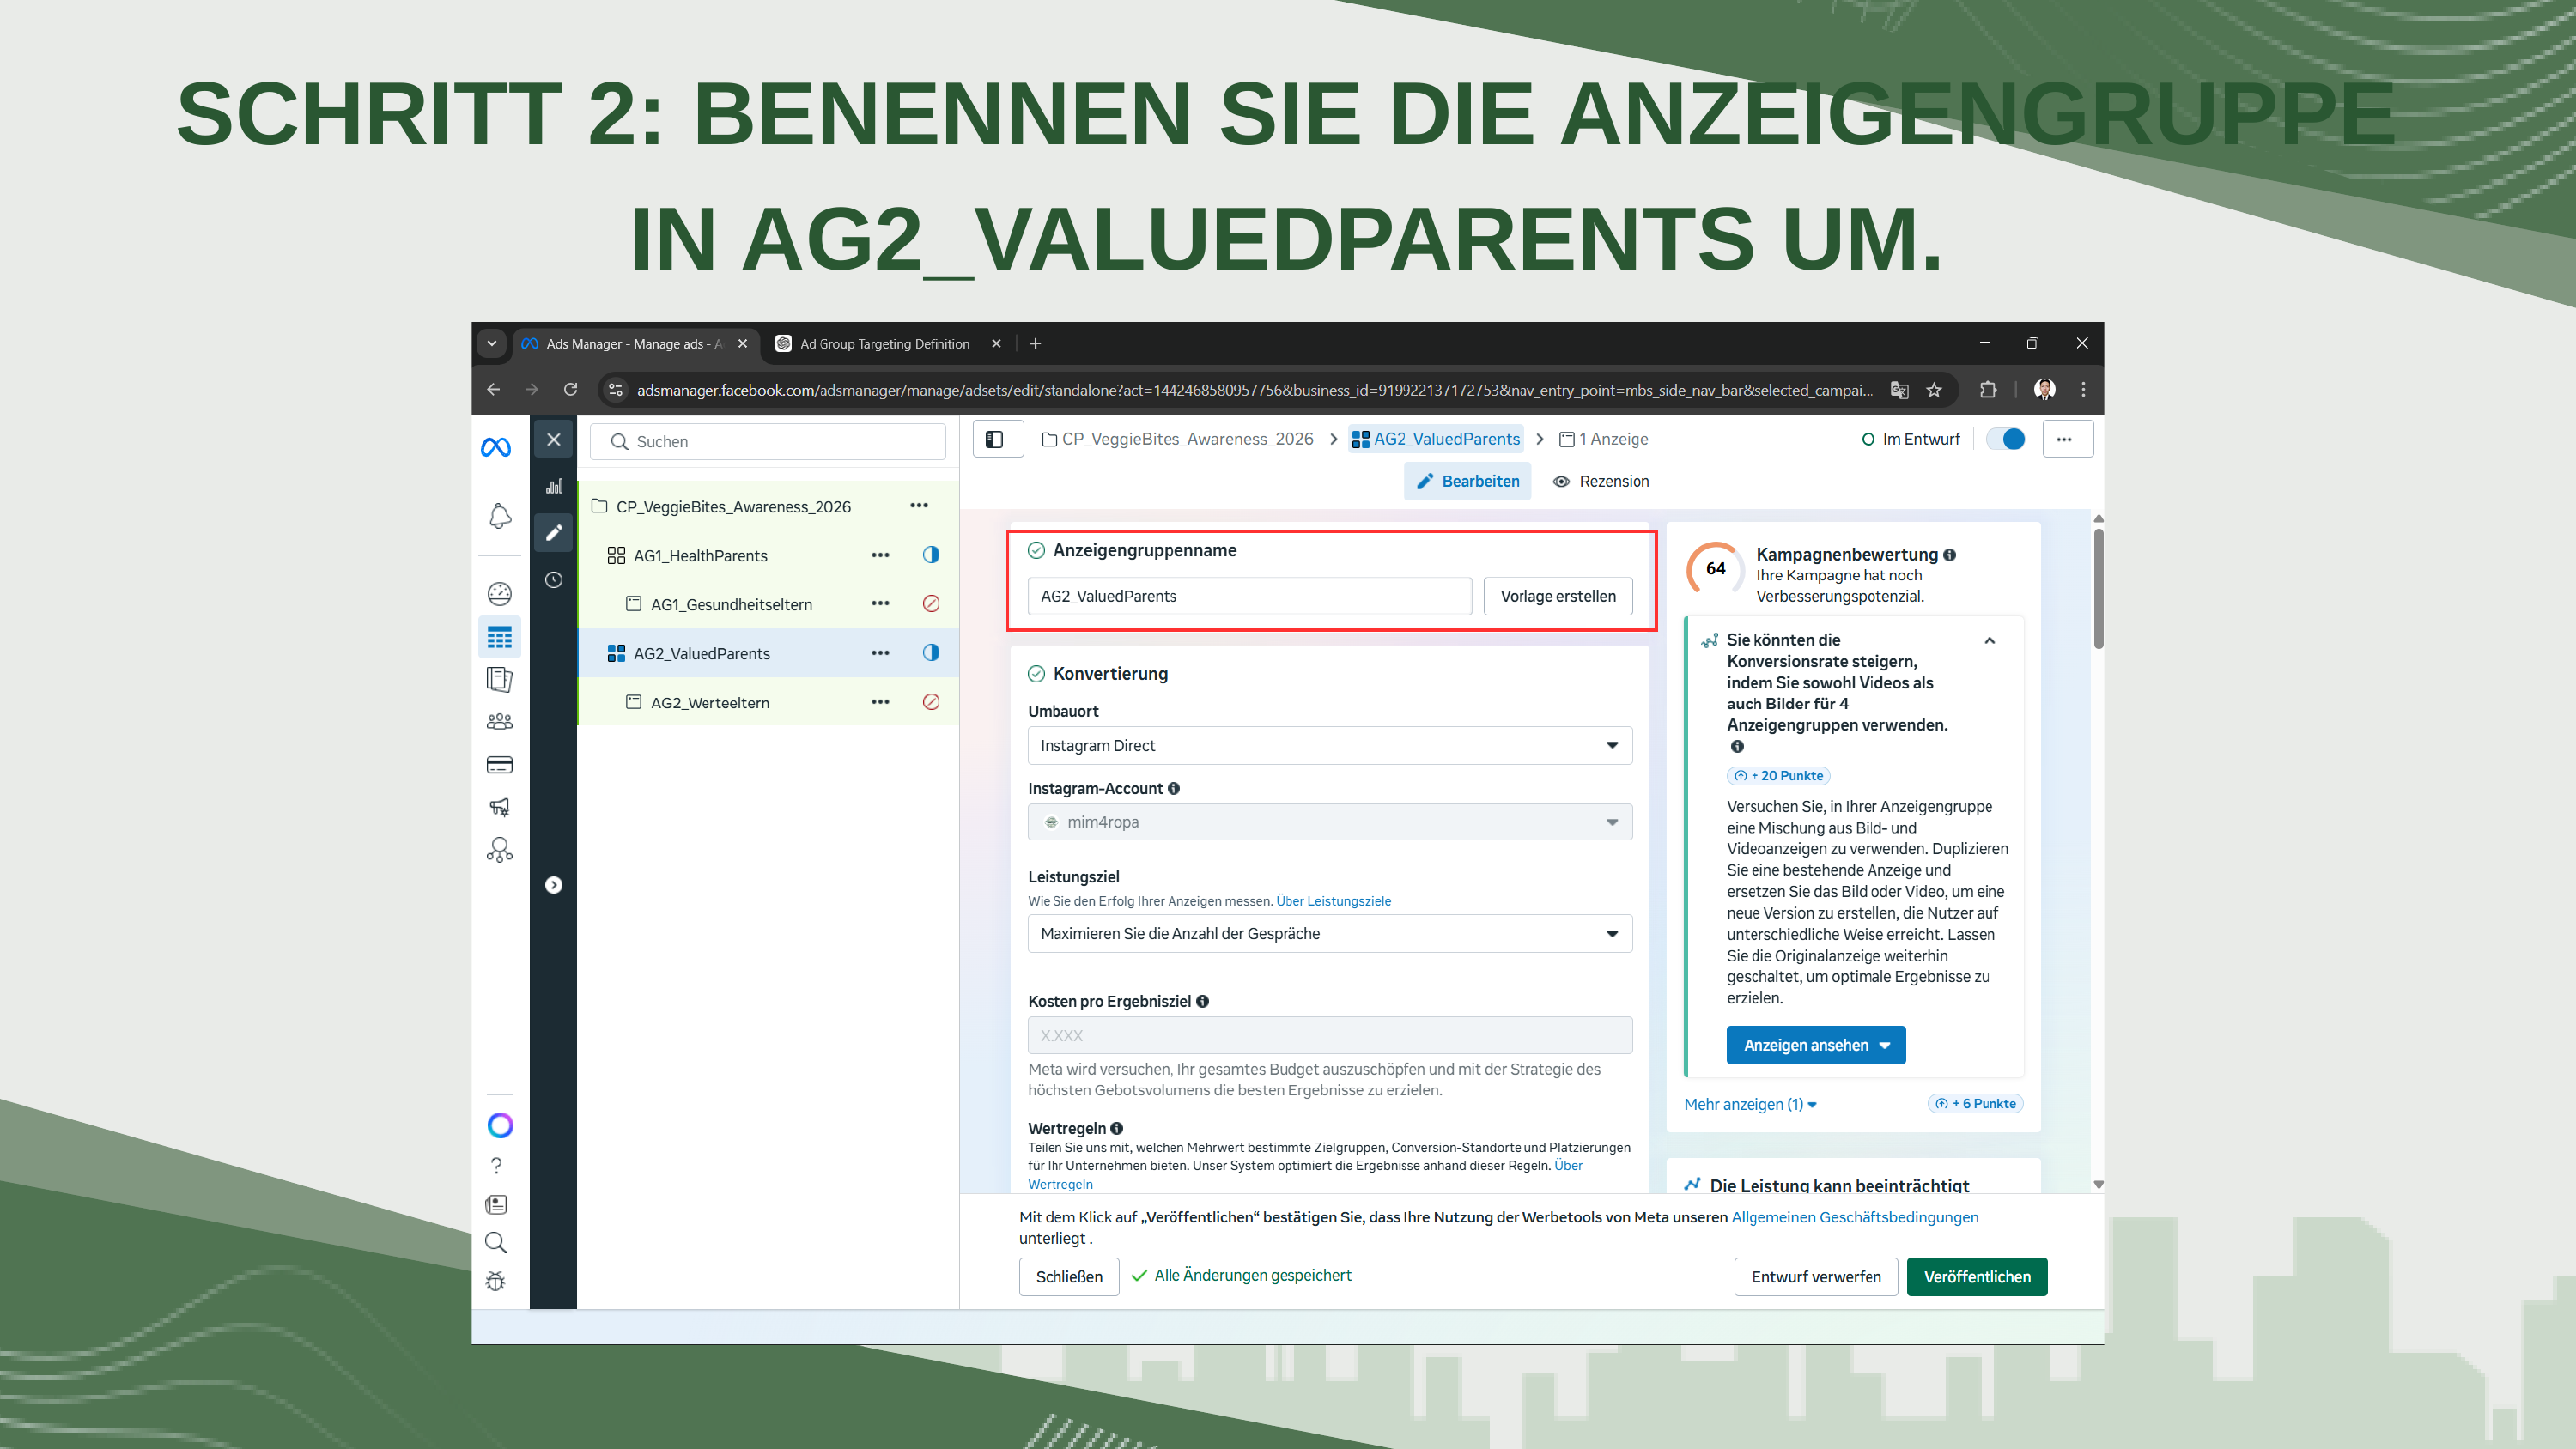

SCHRITT 2: BENENNEN SIE DIE ANZEIGENGRUPPE IN AG2_VALUEDPARENTS UM.